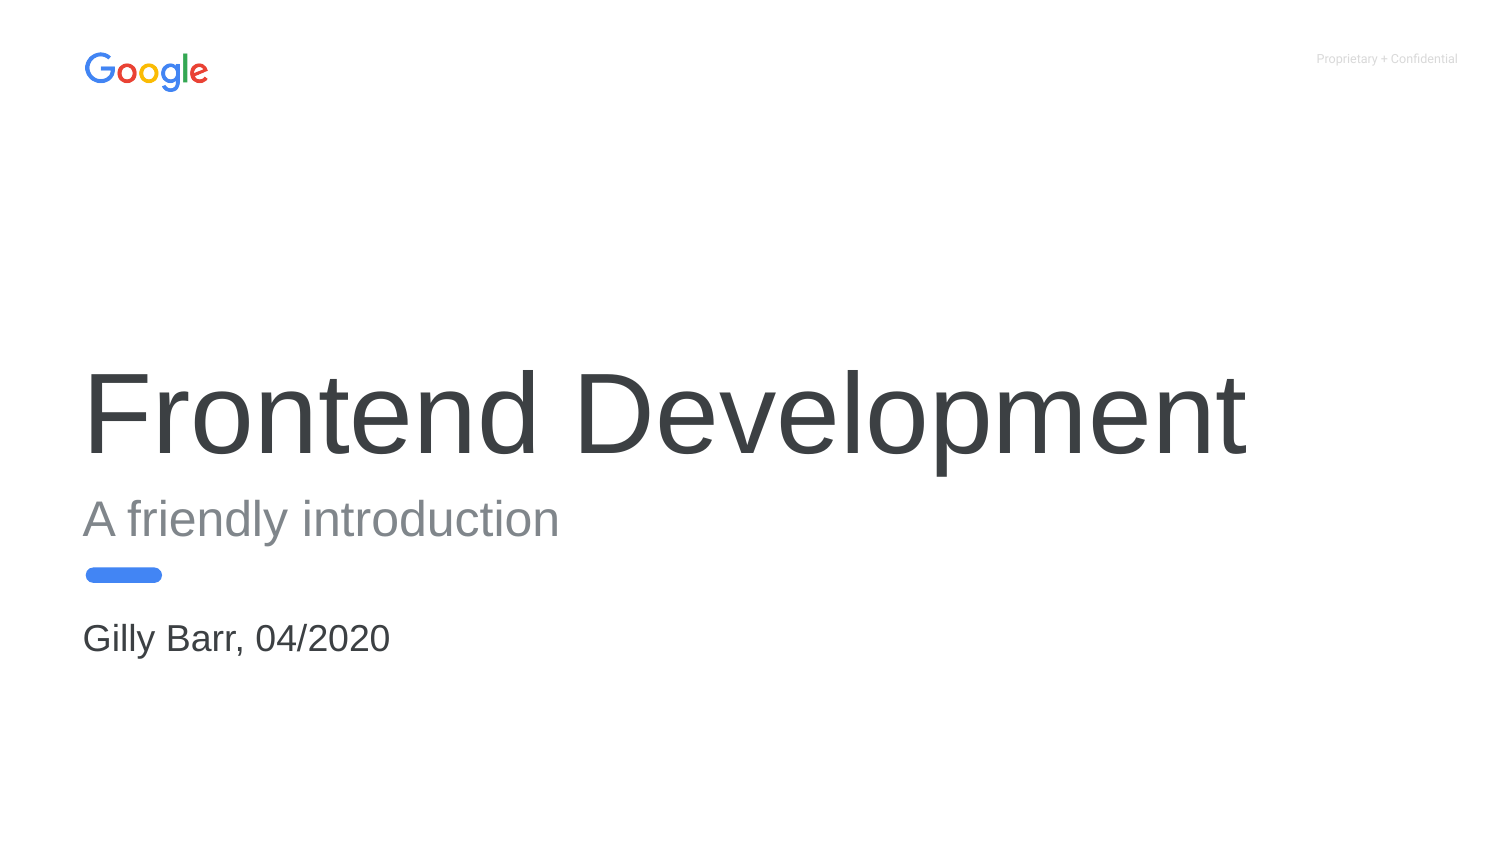

Frontend Development
A friendly introduction

Gilly Barr, 04/2020